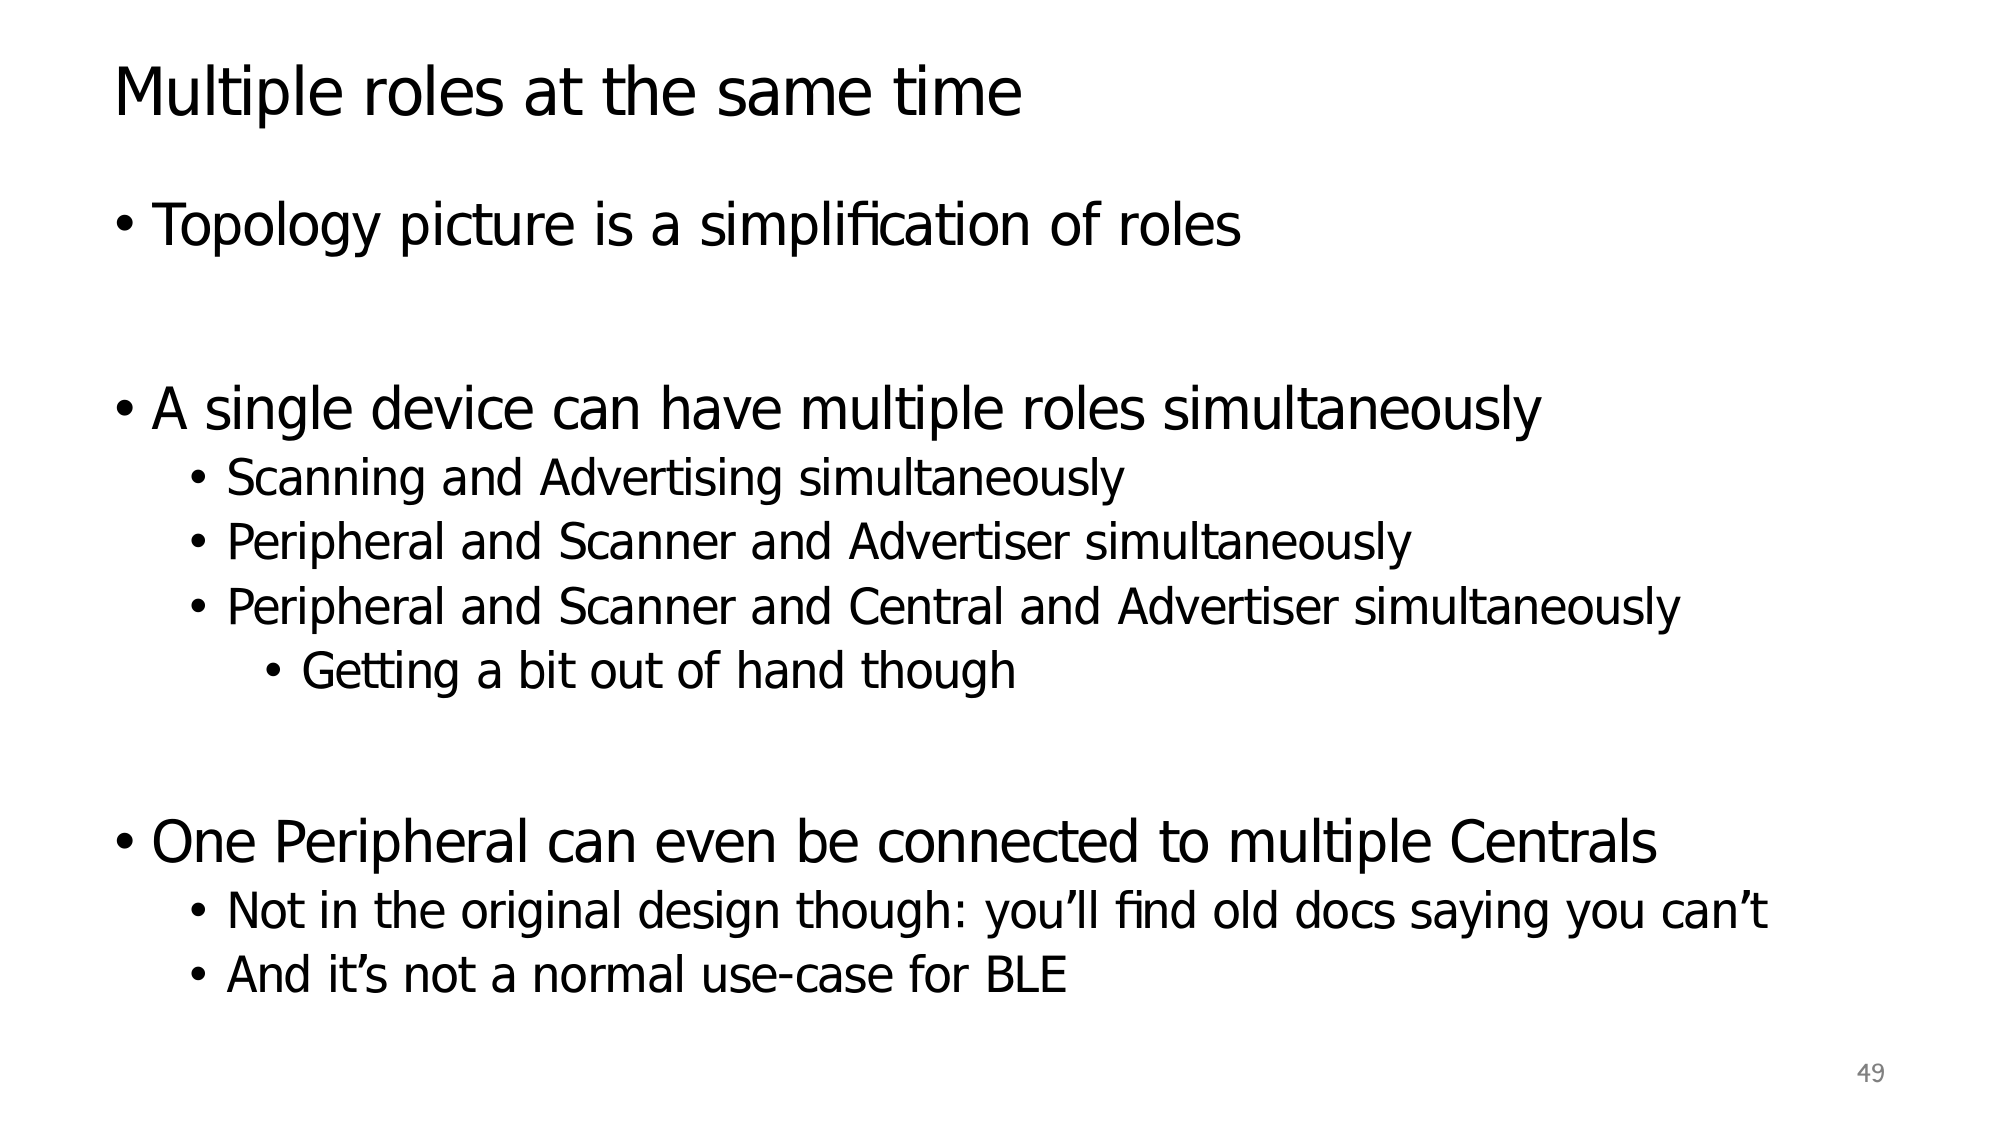

# Multiple roles at the same time
Topology picture is a simplification of roles

A single device can have multiple roles simultaneously
Scanning and Advertising simultaneously
Peripheral and Scanner and Advertiser simultaneously
Peripheral and Scanner and Central and Advertiser simultaneously
Getting a bit out of hand though

One Peripheral can even be connected to multiple Centrals
Not in the original design though: you’ll find old docs saying you can’t
And it’s not a normal use-case for BLE
49